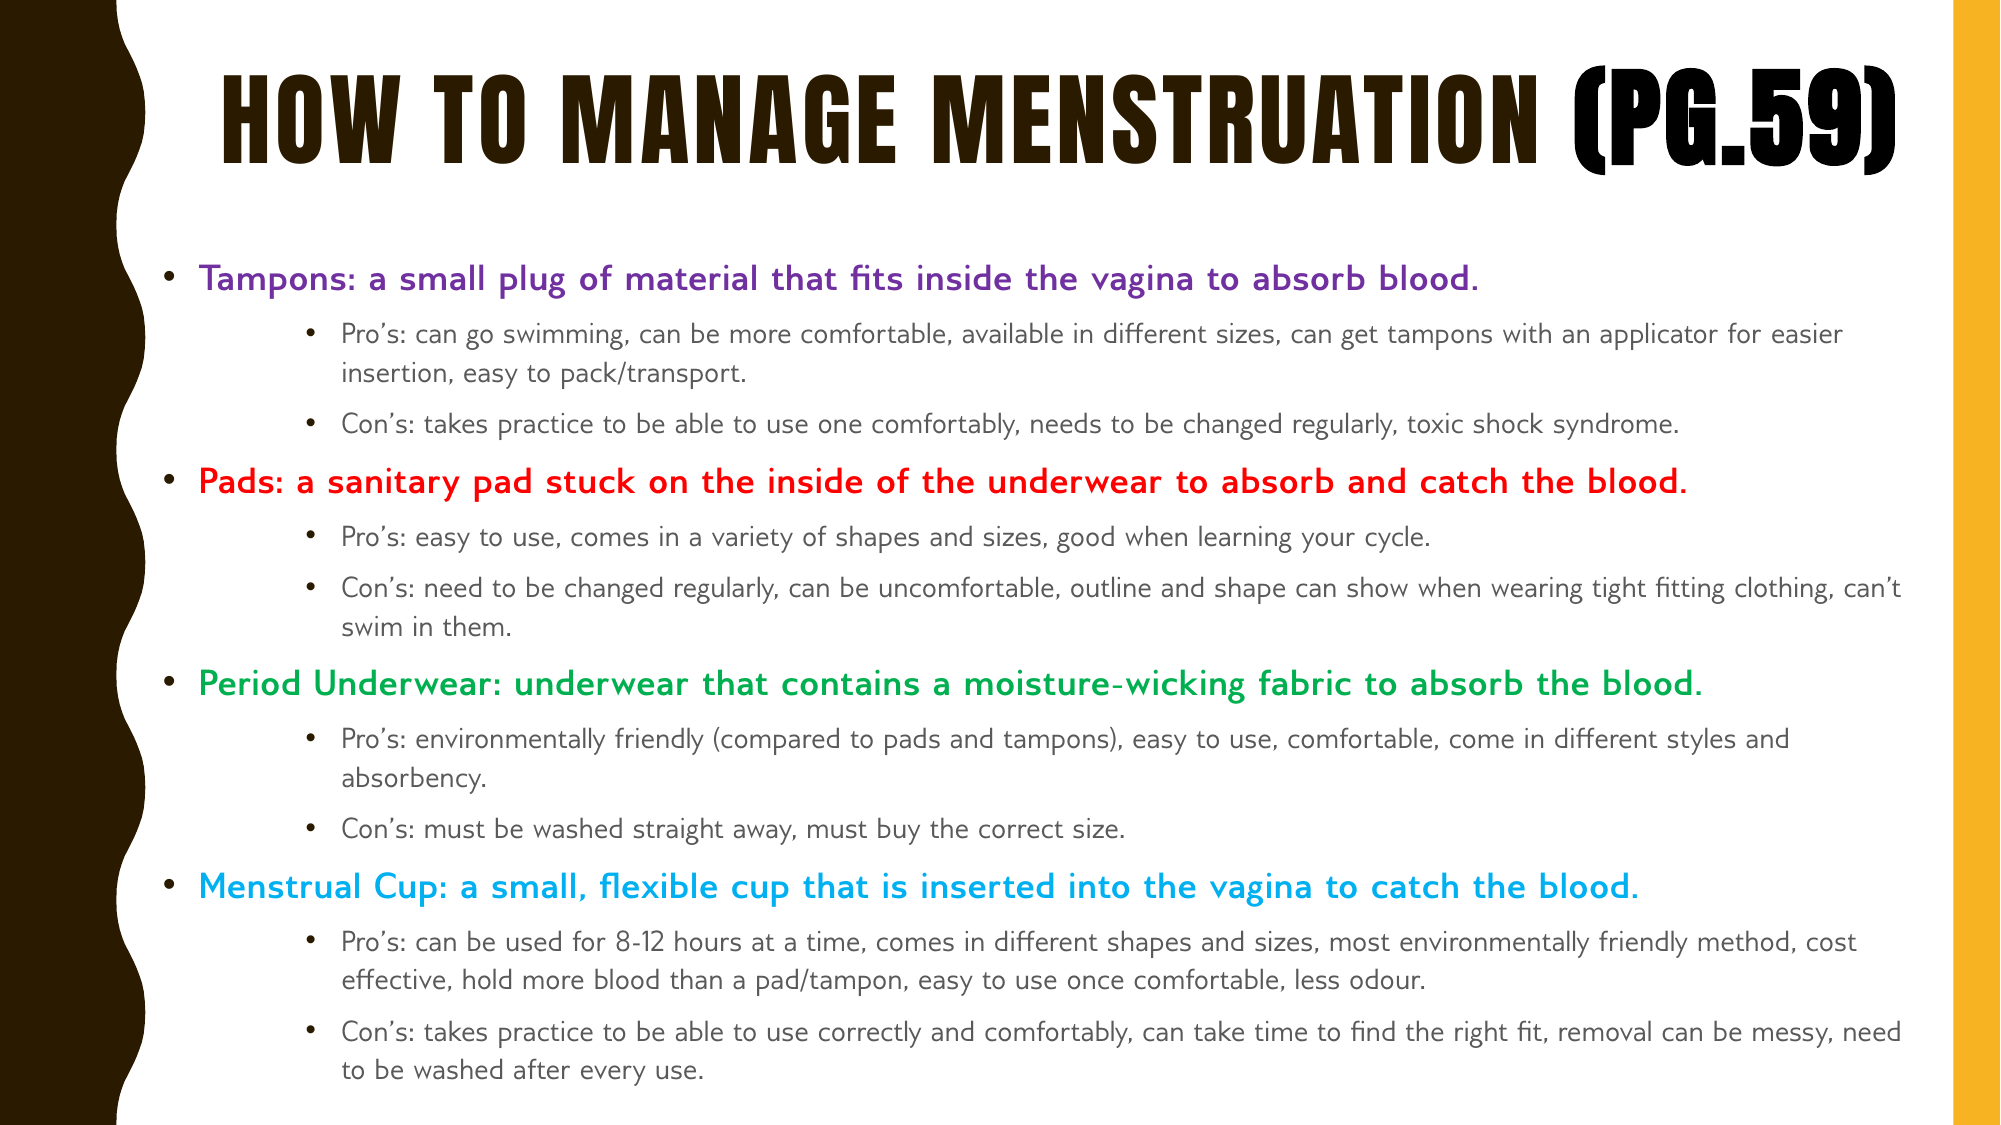

# How to manage Menstruation (pg.59)
Tampons: a small plug of material that fits inside the vagina to absorb blood.
Pro’s: can go swimming, can be more comfortable, available in different sizes, can get tampons with an applicator for easier insertion, easy to pack/transport.
Con’s: takes practice to be able to use one comfortably, needs to be changed regularly, toxic shock syndrome.
Pads: a sanitary pad stuck on the inside of the underwear to absorb and catch the blood.
Pro’s: easy to use, comes in a variety of shapes and sizes, good when learning your cycle.
Con’s: need to be changed regularly, can be uncomfortable, outline and shape can show when wearing tight fitting clothing, can’t swim in them.
Period Underwear: underwear that contains a moisture-wicking fabric to absorb the blood.
Pro’s: environmentally friendly (compared to pads and tampons), easy to use, comfortable, come in different styles and absorbency.
Con’s: must be washed straight away, must buy the correct size.
Menstrual Cup: a small, flexible cup that is inserted into the vagina to catch the blood.
Pro’s: can be used for 8-12 hours at a time, comes in different shapes and sizes, most environmentally friendly method, cost effective, hold more blood than a pad/tampon, easy to use once comfortable, less odour.
Con’s: takes practice to be able to use correctly and comfortably, can take time to find the right fit, removal can be messy, need to be washed after every use.